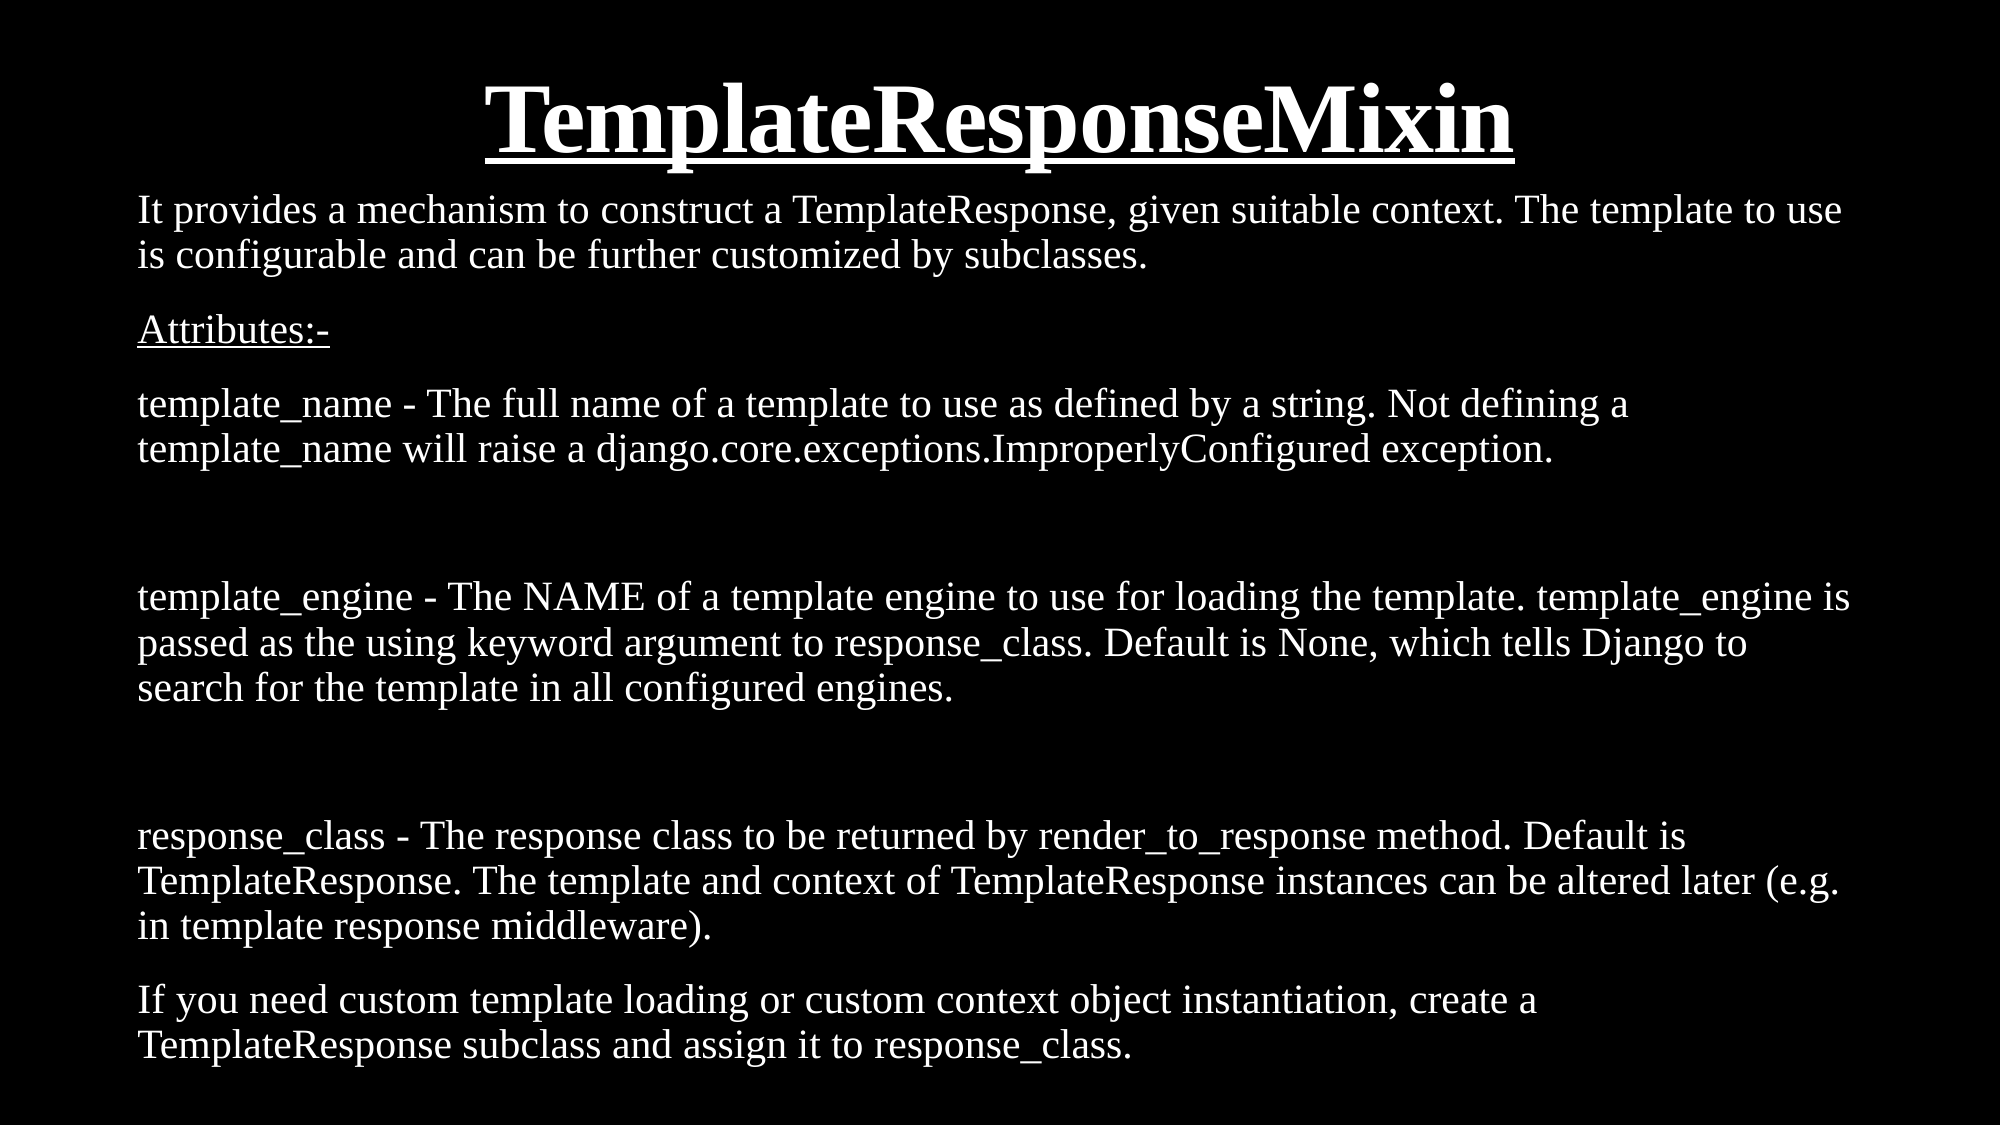

# TemplateResponseMixin
It provides a mechanism to construct a TemplateResponse, given suitable context. The template to use is configurable and can be further customized by subclasses.
Attributes:-
template_name - The full name of a template to use as defined by a string. Not defining a template_name will raise a django.core.exceptions.ImproperlyConfigured exception.

template_engine - The NAME of a template engine to use for loading the template. template_engine is passed as the using keyword argument to response_class. Default is None, which tells Django to search for the template in all configured engines.

response_class - The response class to be returned by render_to_response method. Default is TemplateResponse. The template and context of TemplateResponse instances can be altered later (e.g. in template response middleware).
If you need custom template loading or custom context object instantiation, create a TemplateResponse subclass and assign it to response_class.